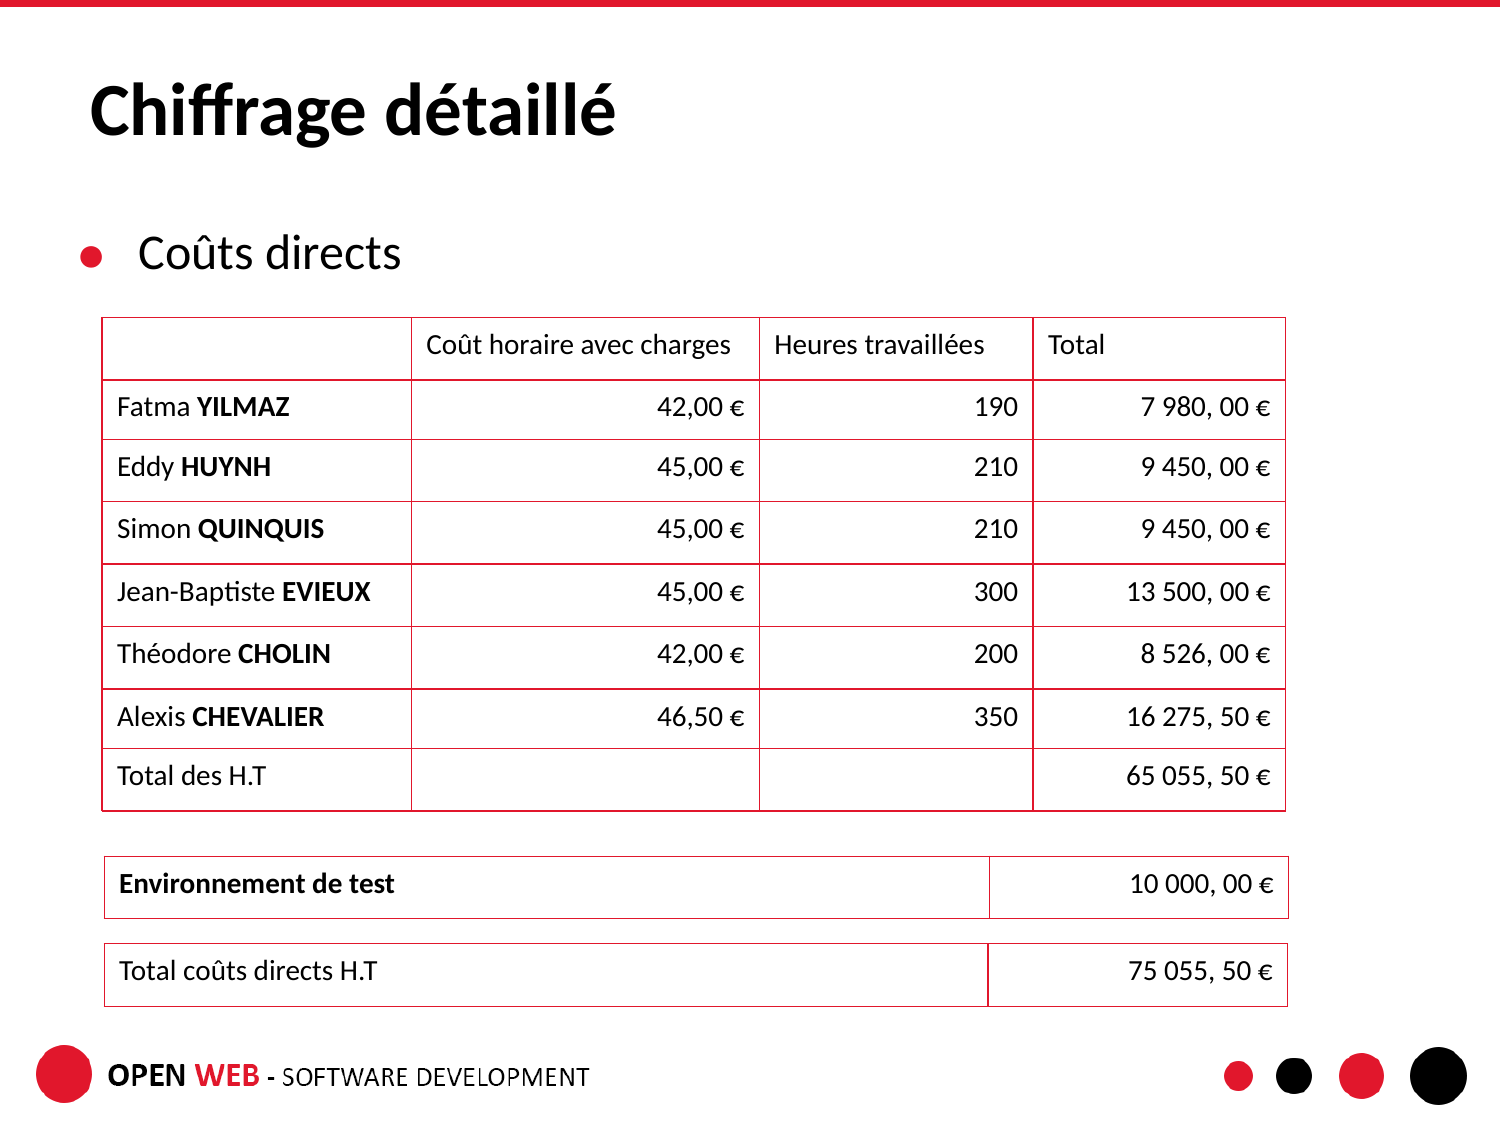

# Chiffrage détaillé
Coûts directs
|  | Coût horaire avec charges | Heures travaillées | Total |
| --- | --- | --- | --- |
| Fatma YILMAZ | 42,00 € | 190 | 7 980, 00 € |
| Eddy HUYNH | 45,00 € | 210 | 9 450, 00 € |
| Simon QUINQUIS | 45,00 € | 210 | 9 450, 00 € |
| Jean-Baptiste EVIEUX | 45,00 € | 300 | 13 500, 00 € |
| Théodore CHOLIN | 42,00 € | 200 | 8 526, 00 € |
| Alexis CHEVALIER | 46,50 € | 350 | 16 275, 50 € |
| Total des H.T |  |  | 65 055, 50 € |
| Environnement de test | 10 000, 00 € |
| --- | --- |
| Total coûts directs H.T | 75 055, 50 € |
| --- | --- |